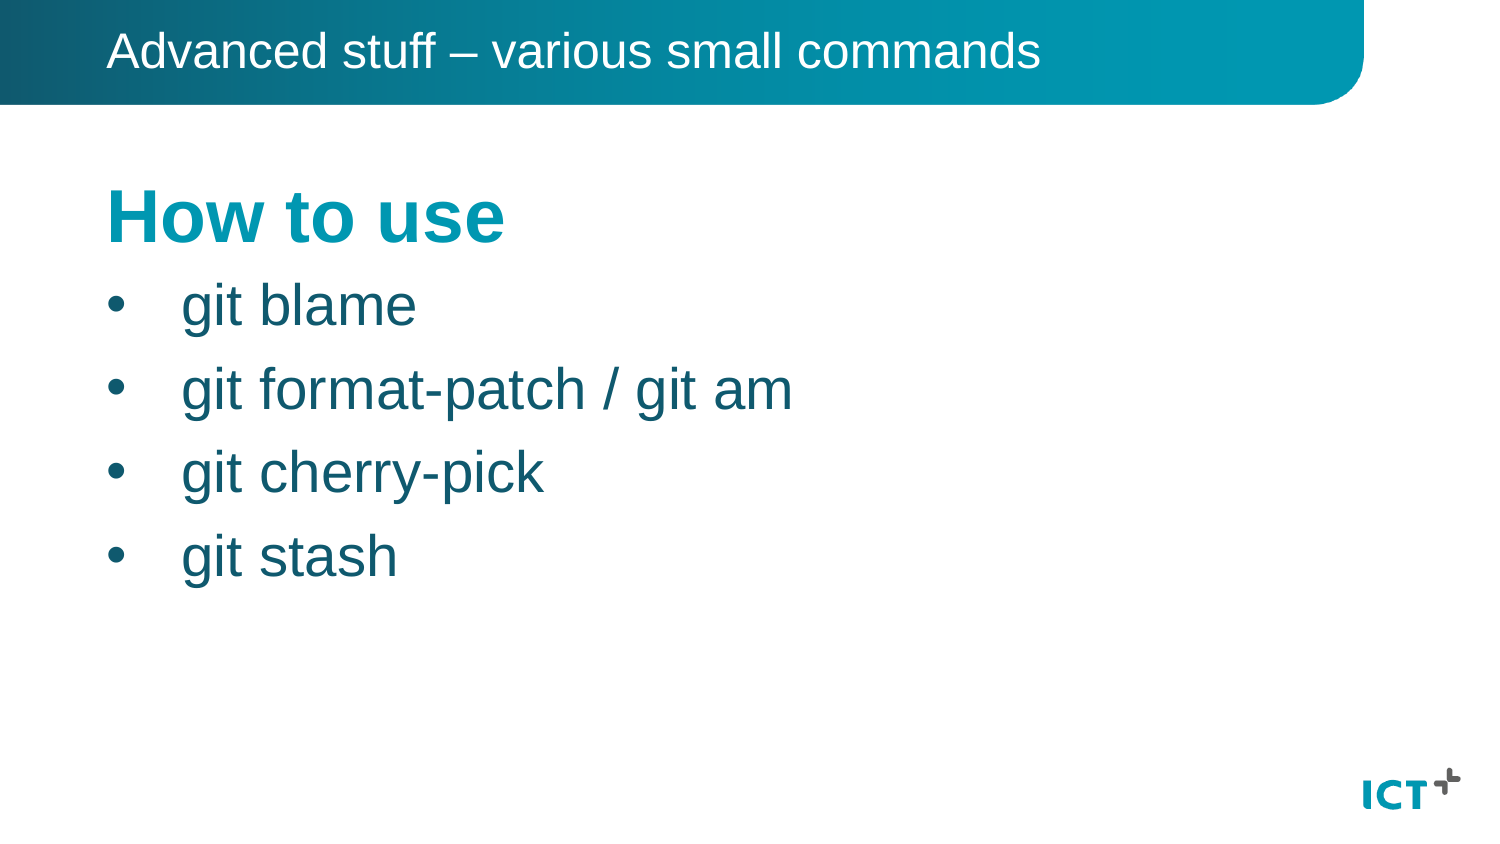

Advanced stuff – various small commands

# How to use
git blame
git format-patch / git am
git cherry-pick
git stash